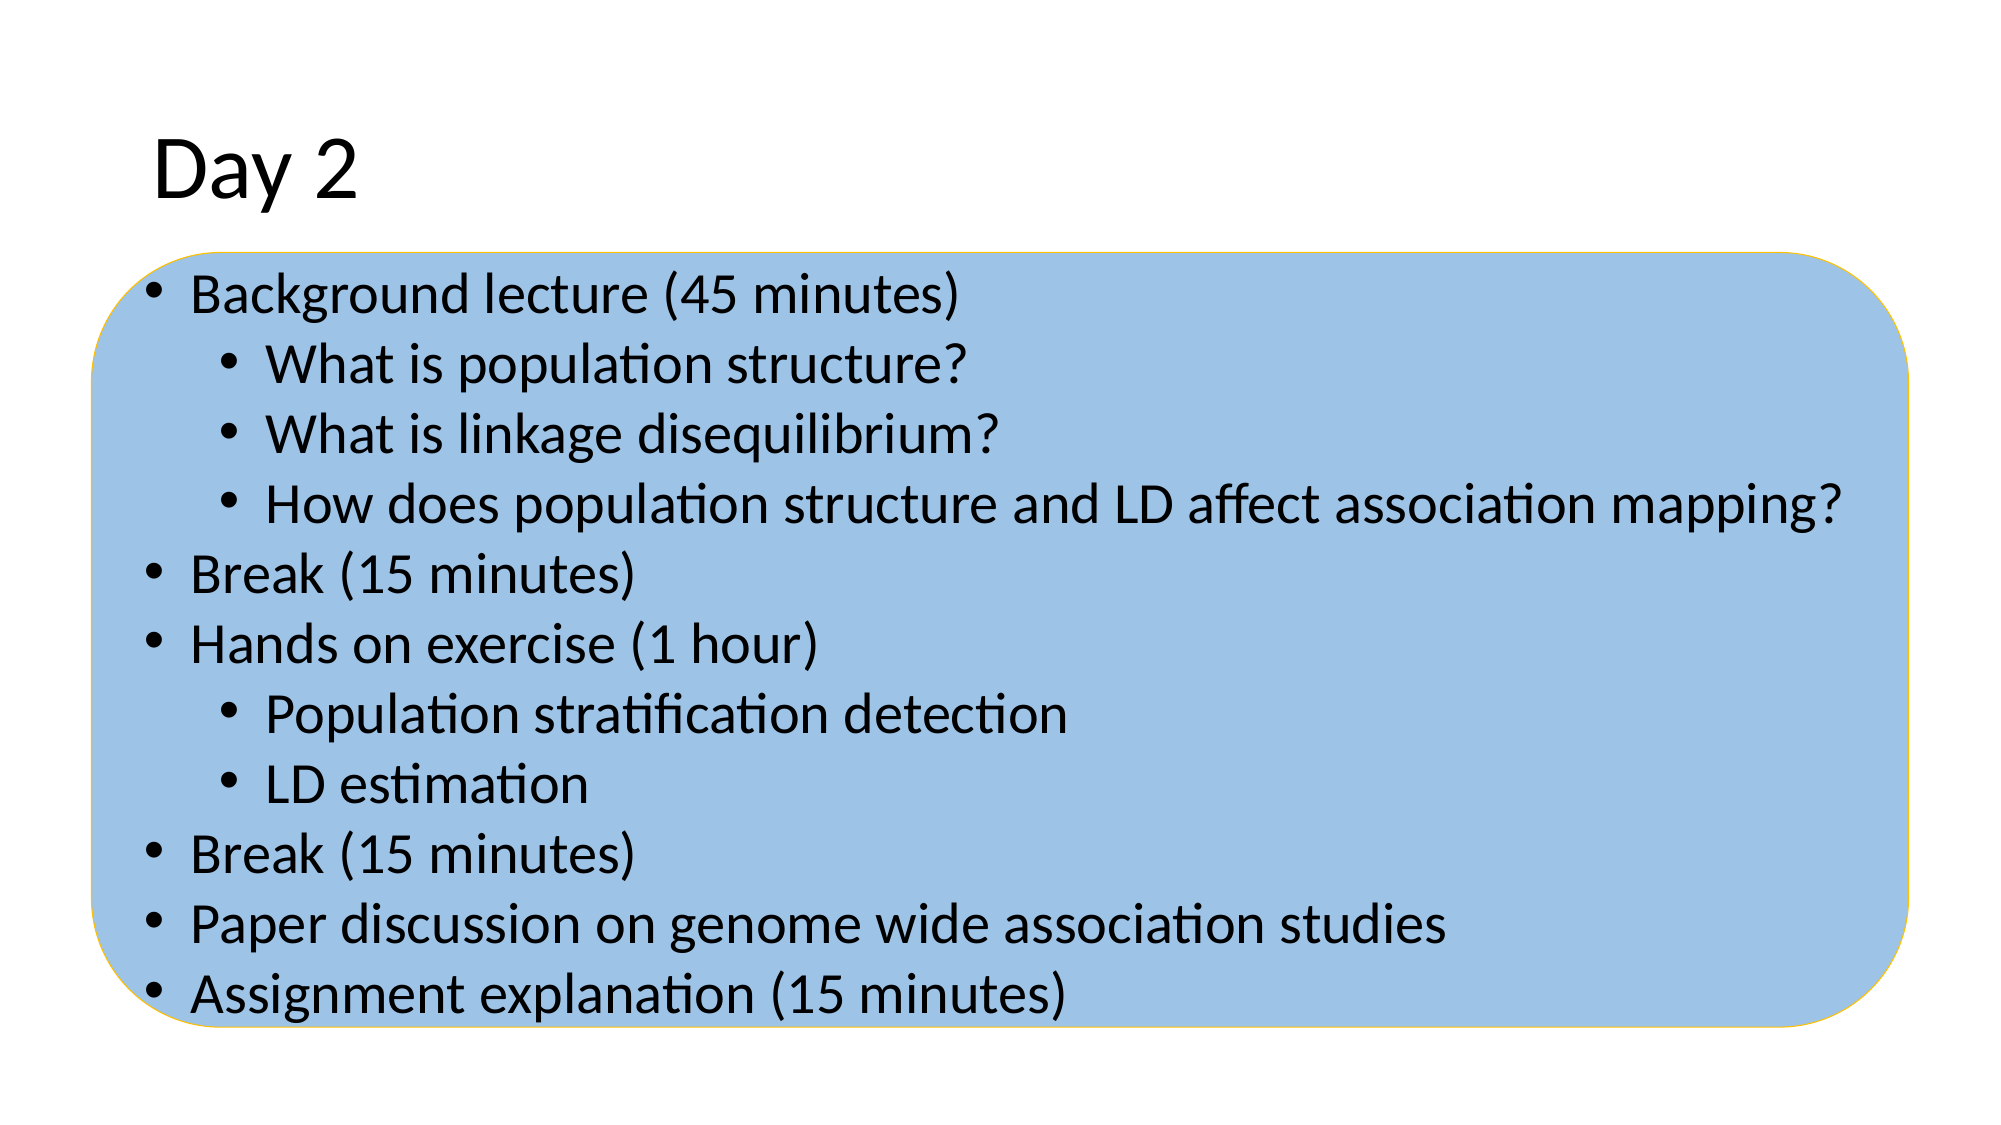

# Day 2
Background lecture (45 minutes)
What is population structure?
What is linkage disequilibrium?
How does population structure and LD affect association mapping?
Break (15 minutes)
Hands on exercise (1 hour)
Population stratification detection
LD estimation
Break (15 minutes)
Paper discussion on genome wide association studies
Assignment explanation (15 minutes)